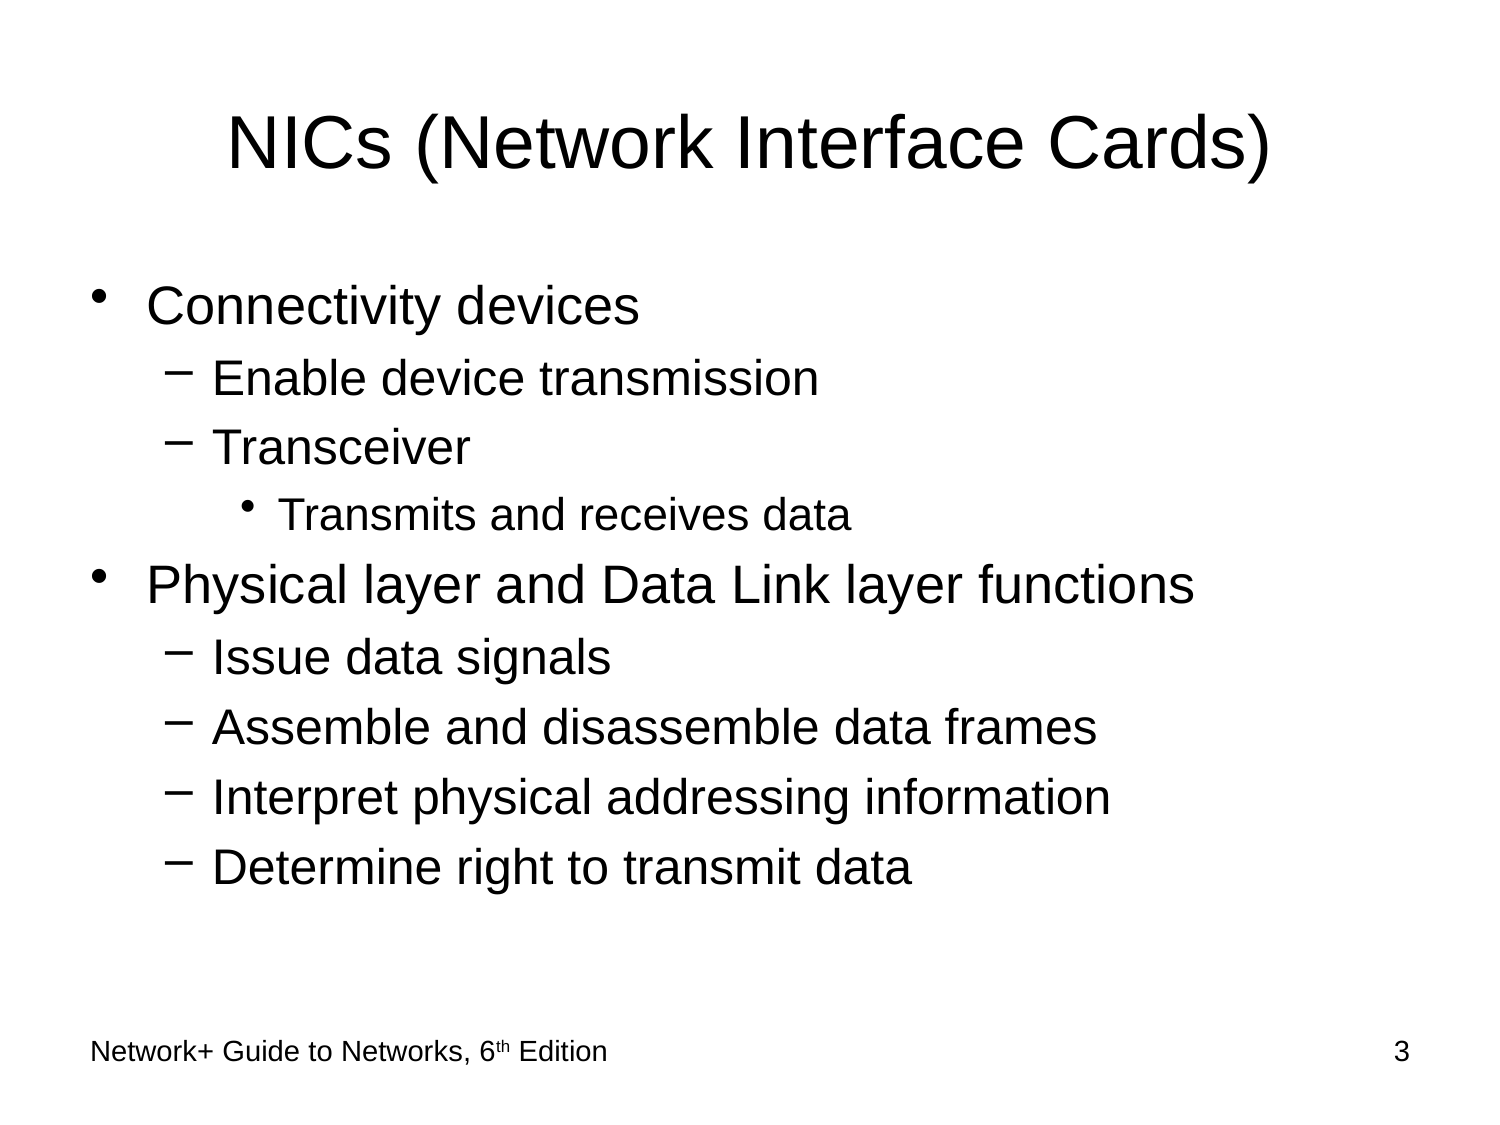

# NICs (Network Interface Cards)
Connectivity devices
Enable device transmission
Transceiver
Transmits and receives data
Physical layer and Data Link layer functions
Issue data signals
Assemble and disassemble data frames
Interpret physical addressing information
Determine right to transmit data
Network+ Guide to Networks, 6th Edition
3